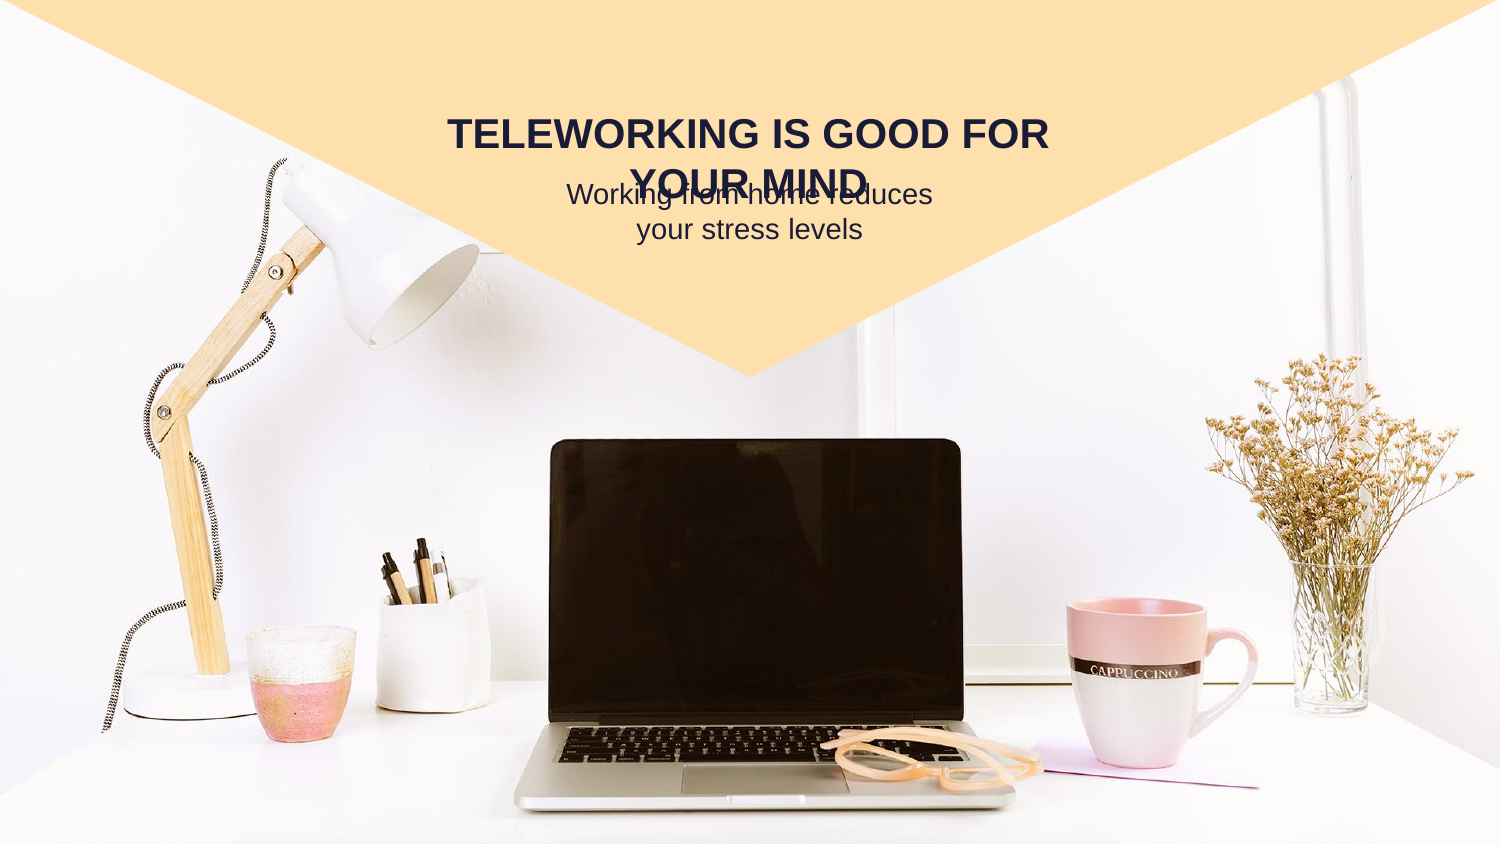

# TELEWORKING IS GOOD FOR YOUR MIND
Working from home reduces your stress levels